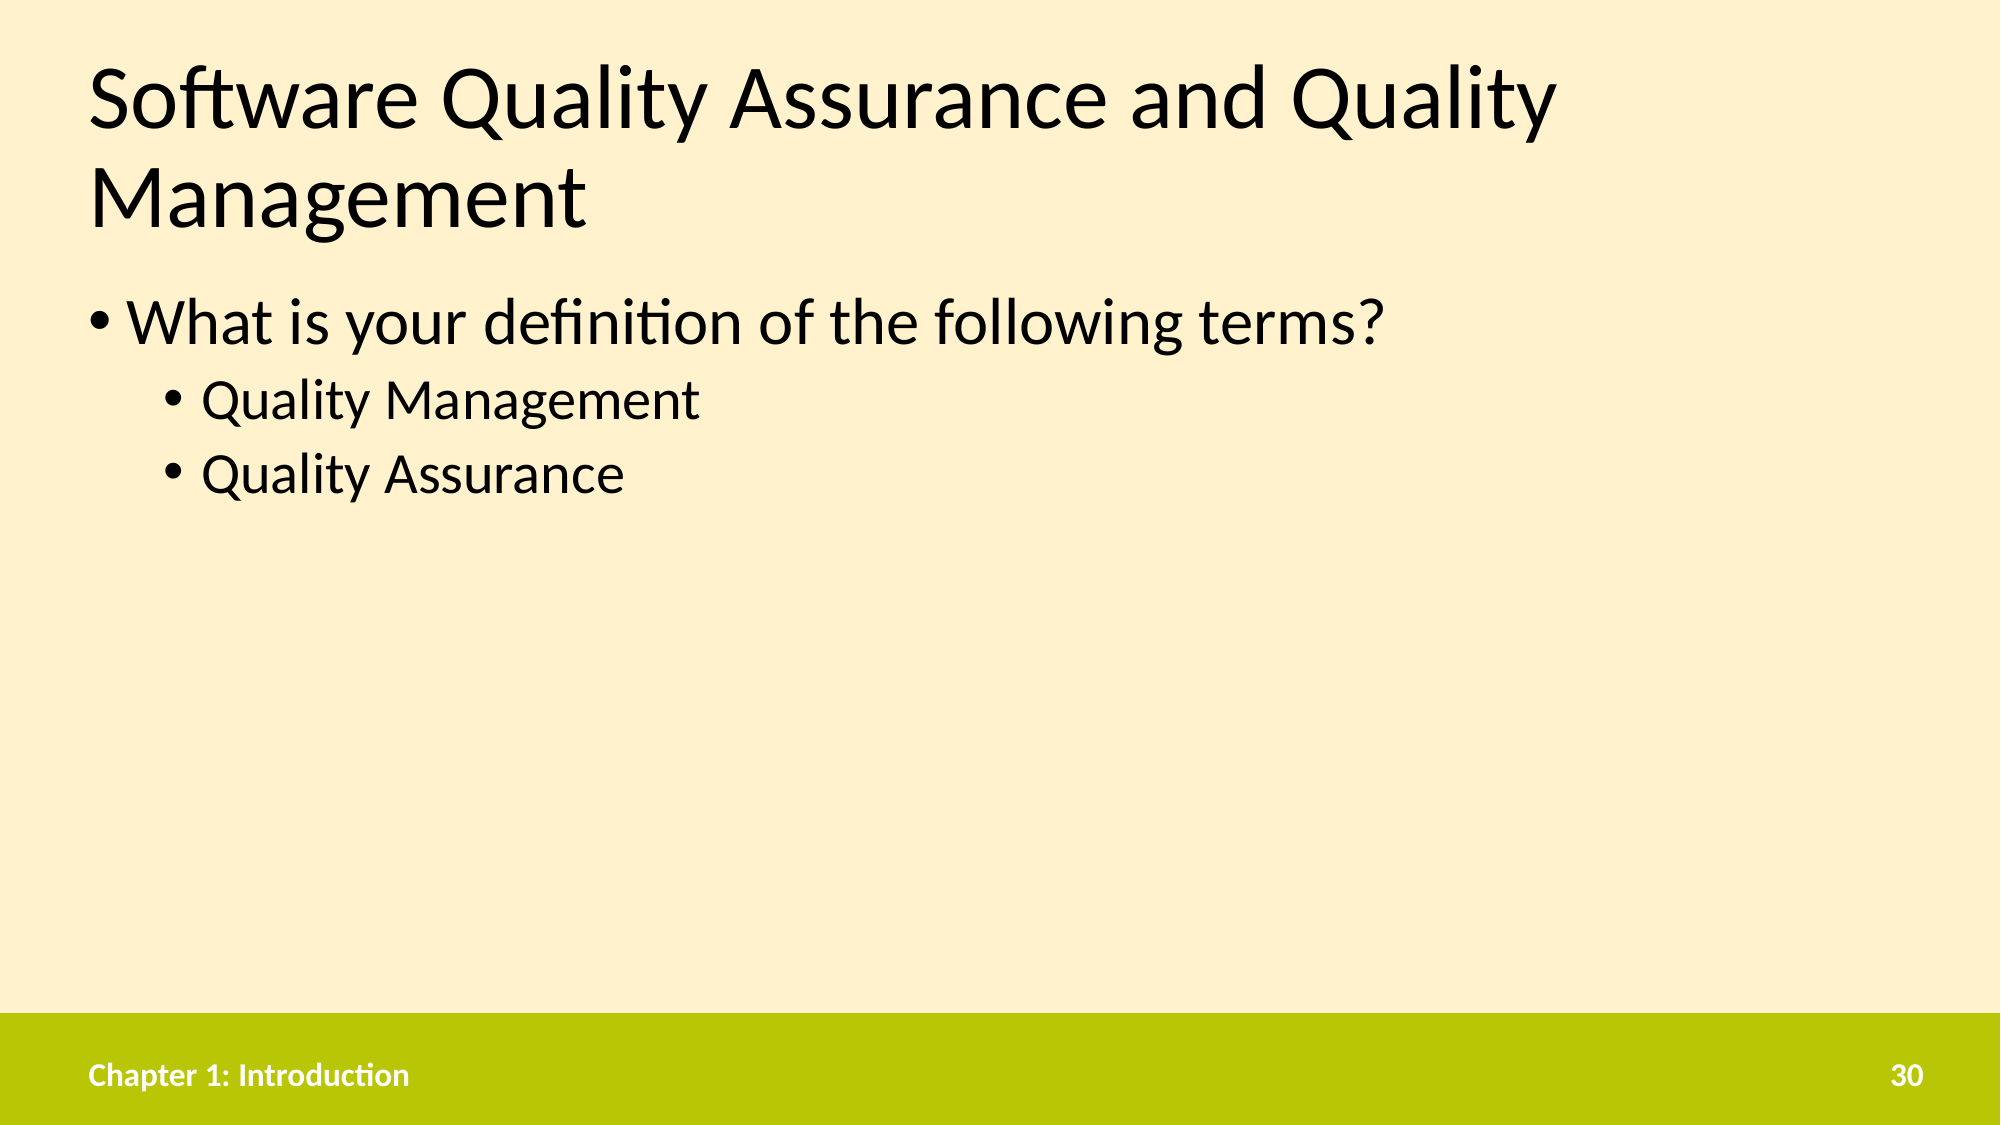

# Software Quality Assurance and Quality Management
What is your definition of the following terms?
Quality Management
Quality Assurance
Chapter 1: Introduction
30